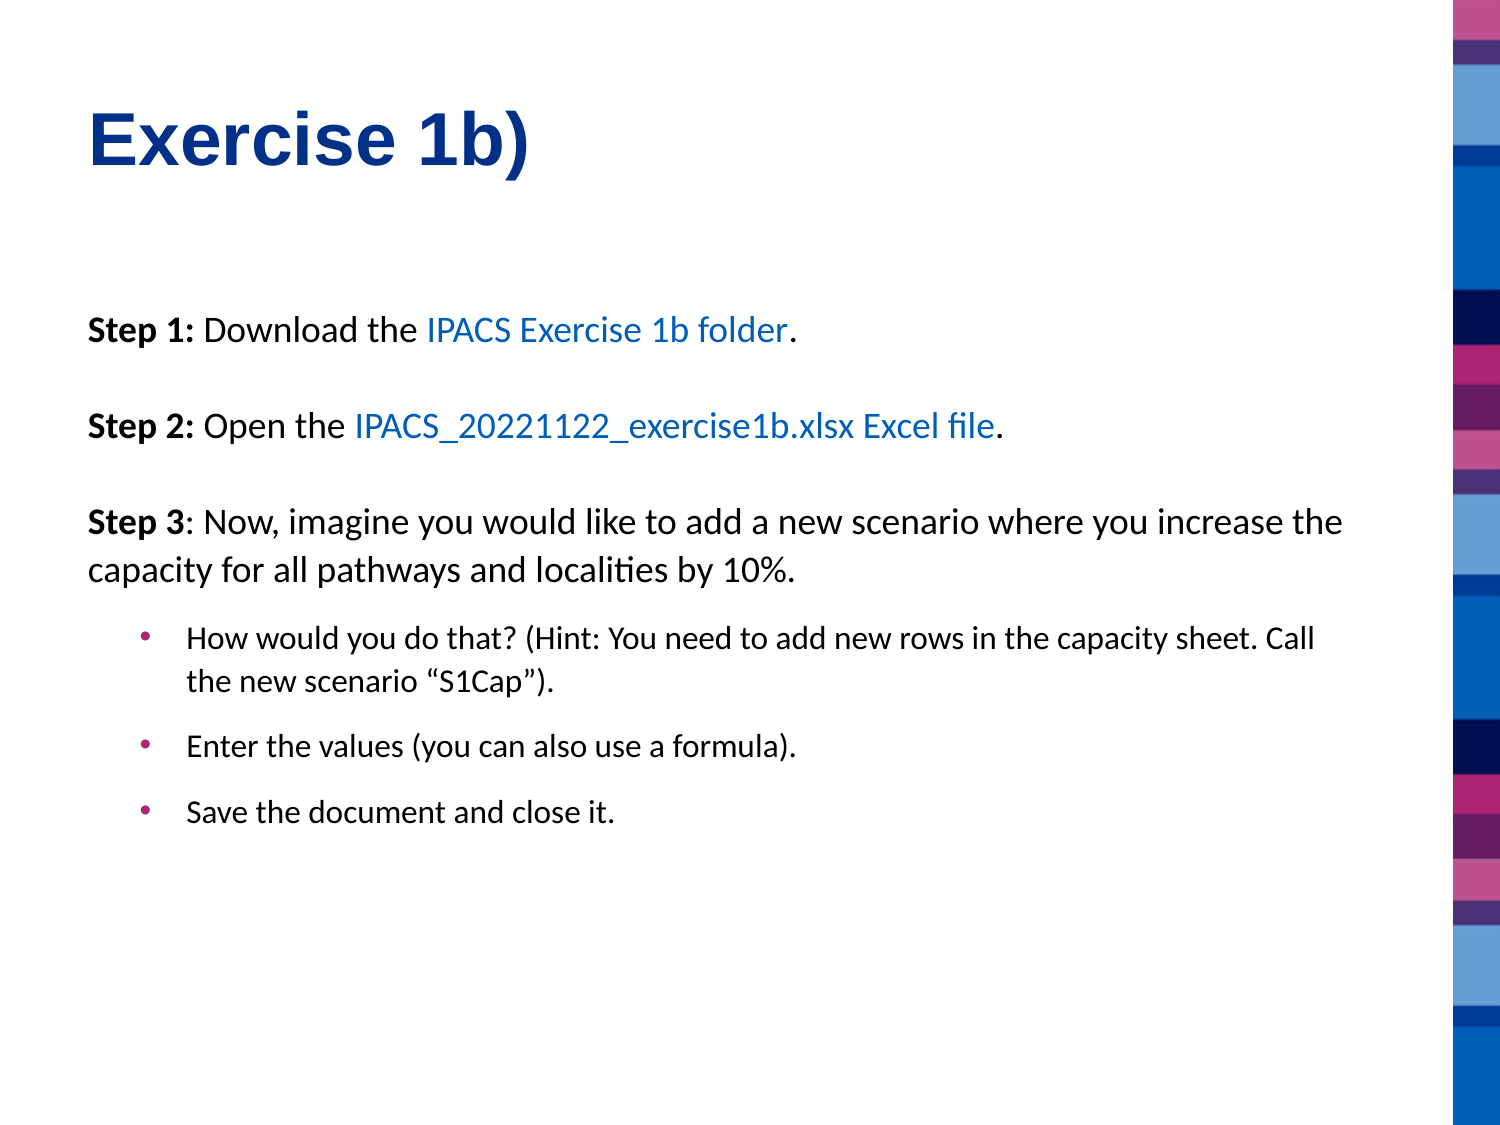

# Exercise 1b)
Step 1: Download the IPACS Exercise 1b folder.

Step 2: Open the IPACS_20221122_exercise1b.xlsx Excel file.

Step 3: Now, imagine you would like to add a new scenario where you increase the capacity for all pathways and localities by 10%.
How would you do that? (Hint: You need to add new rows in the capacity sheet. Call the new scenario “S1Cap”).
Enter the values (you can also use a formula).
Save the document and close it.